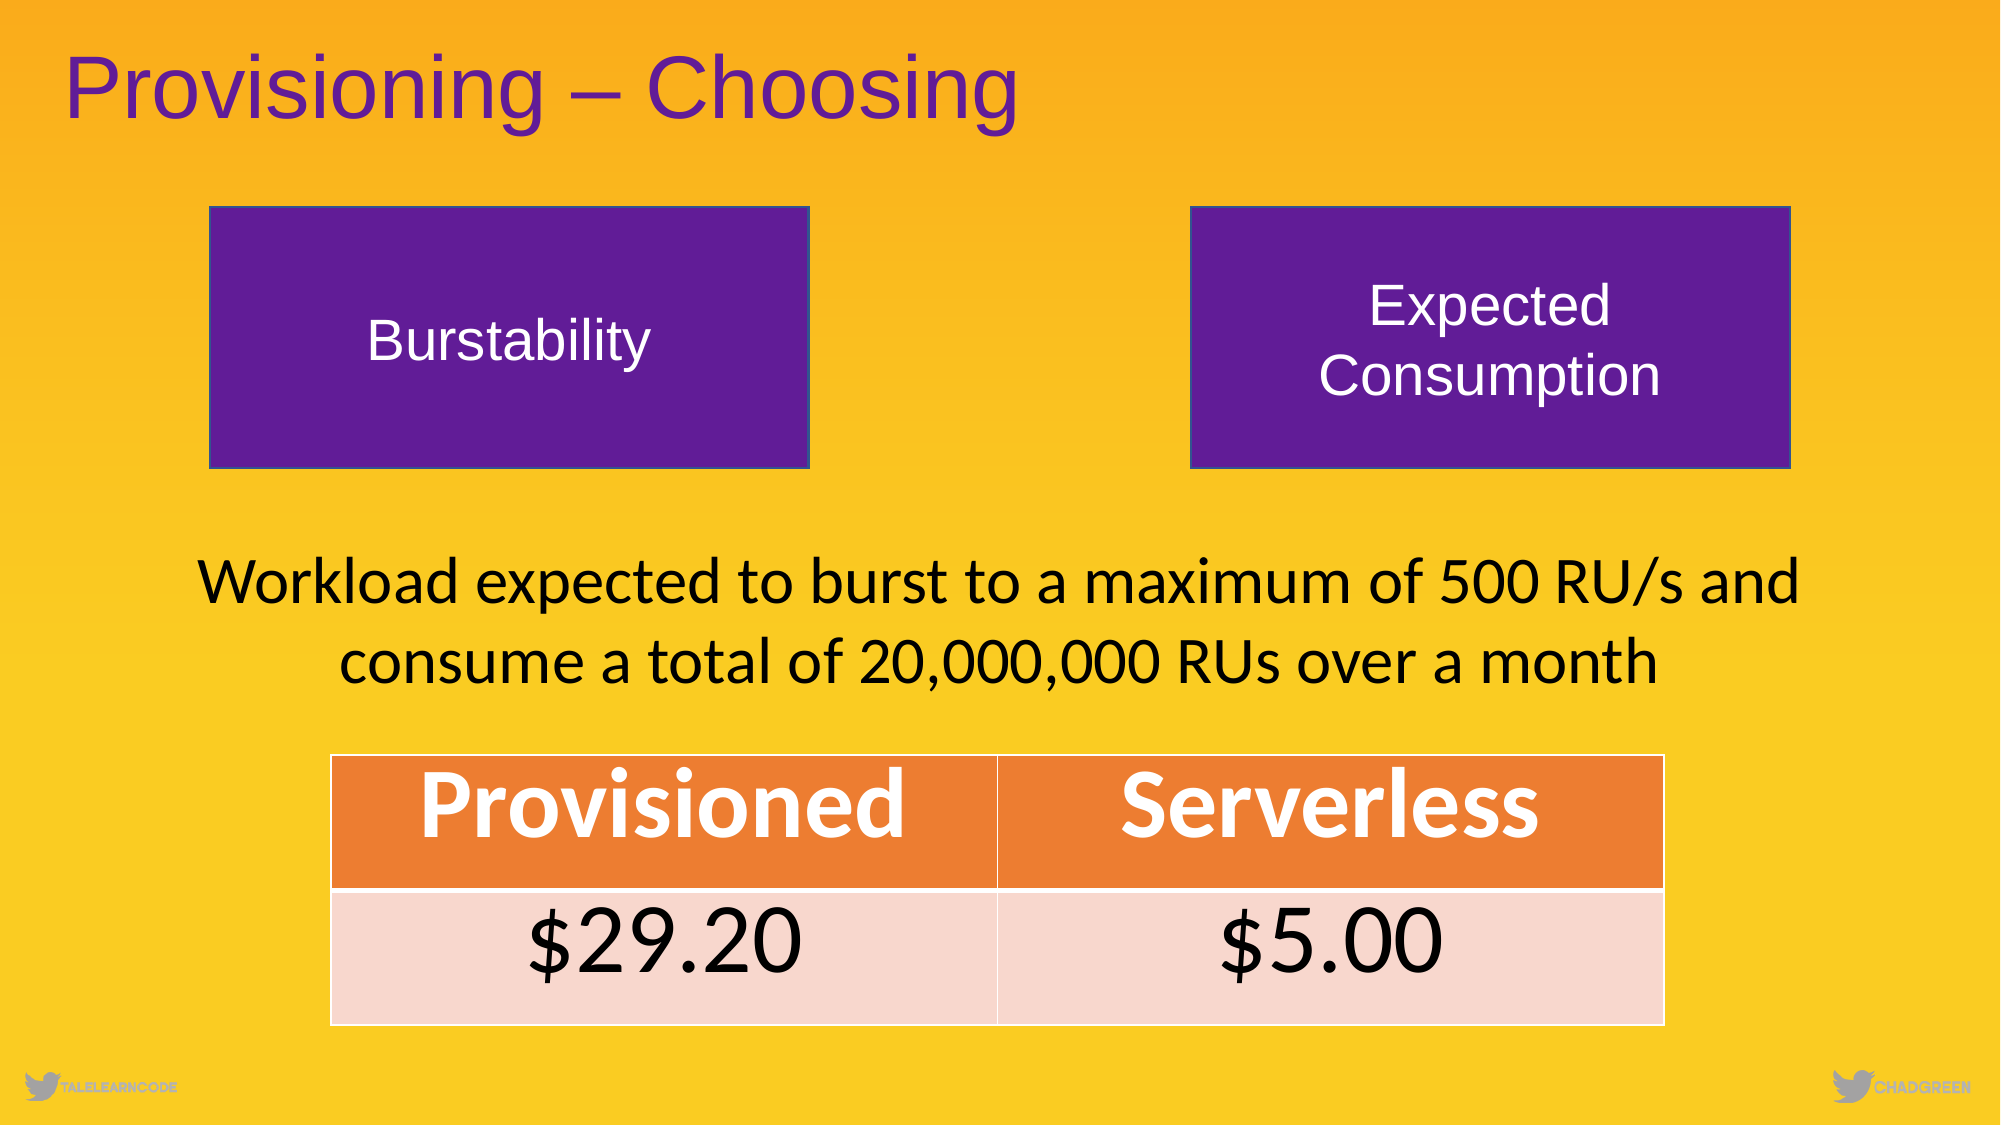

# Provisioning – Choosing
Burstability
Expected Consumption
Workload expected to burst to a maximum of 500 RU/s and consume a total of 20,000,000 RUs over a month
| Provisioned | Serverless |
| --- | --- |
| $29.20 | $5.00 |